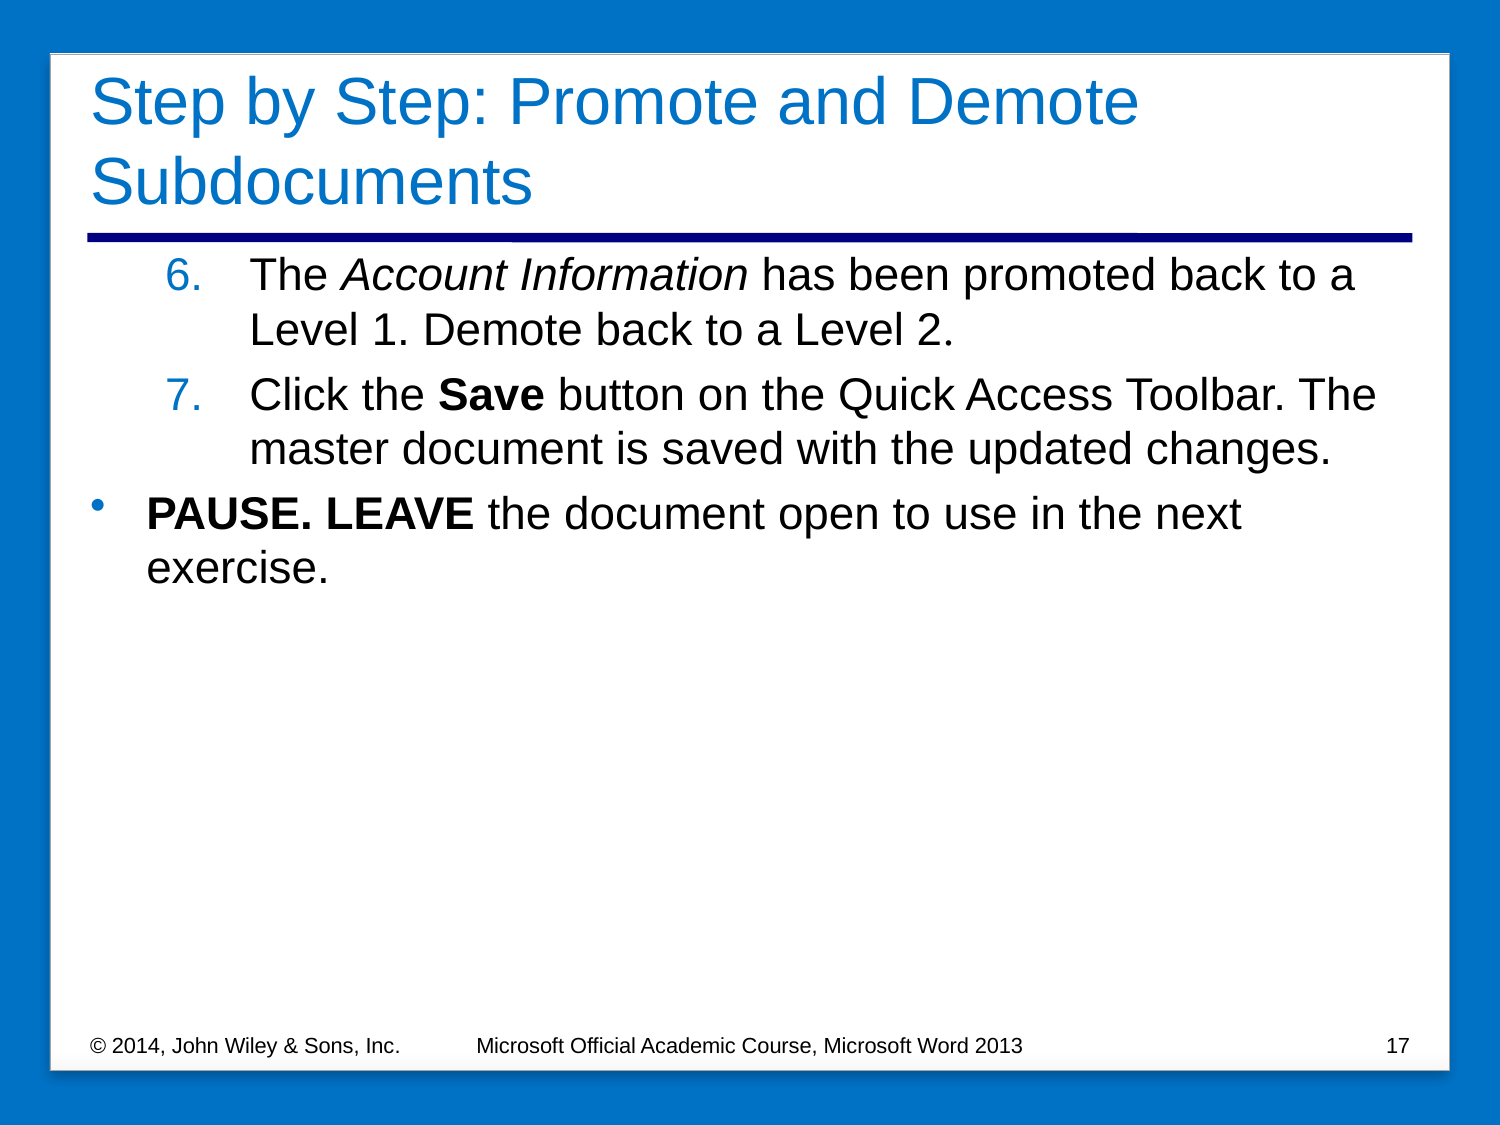

# Step by Step: Promote and Demote Subdocuments
The Account Information has been promoted back to a Level 1. Demote back to a Level 2.
Click the Save button on the Quick Access Toolbar. The master document is saved with the updated changes.
PAUSE. LEAVE the document open to use in the next exercise.
© 2014, John Wiley & Sons, Inc.
Microsoft Official Academic Course, Microsoft Word 2013
17